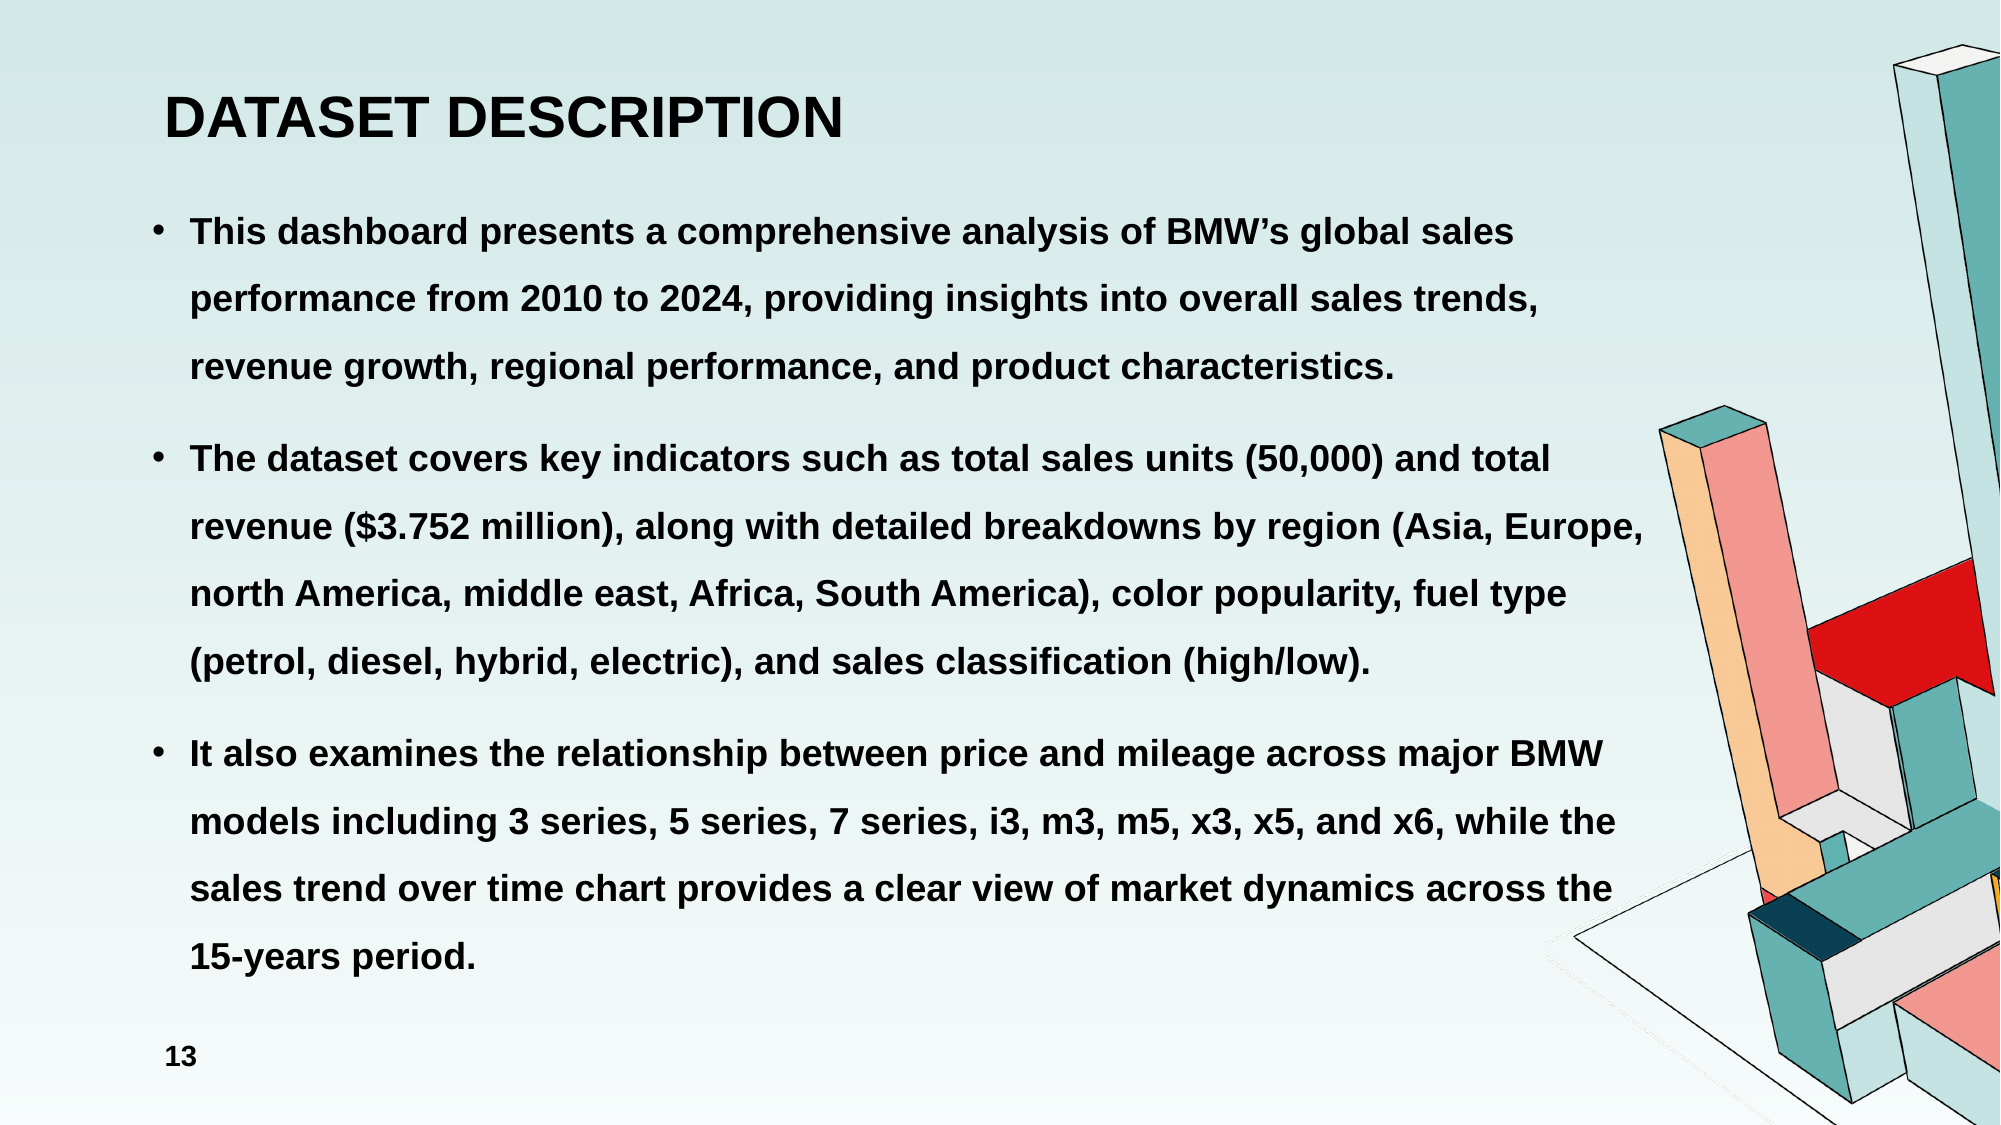

# Dataset description
This dashboard presents a comprehensive analysis of BMW’s global sales performance from 2010 to 2024, providing insights into overall sales trends, revenue growth, regional performance, and product characteristics.
The dataset covers key indicators such as total sales units (50,000) and total revenue ($3.752 million), along with detailed breakdowns by region (Asia, Europe, north America, middle east, Africa, South America), color popularity, fuel type (petrol, diesel, hybrid, electric), and sales classification (high/low).
It also examines the relationship between price and mileage across major BMW models including 3 series, 5 series, 7 series, i3, m3, m5, x3, x5, and x6, while the sales trend over time chart provides a clear view of market dynamics across the 15-years period.

13